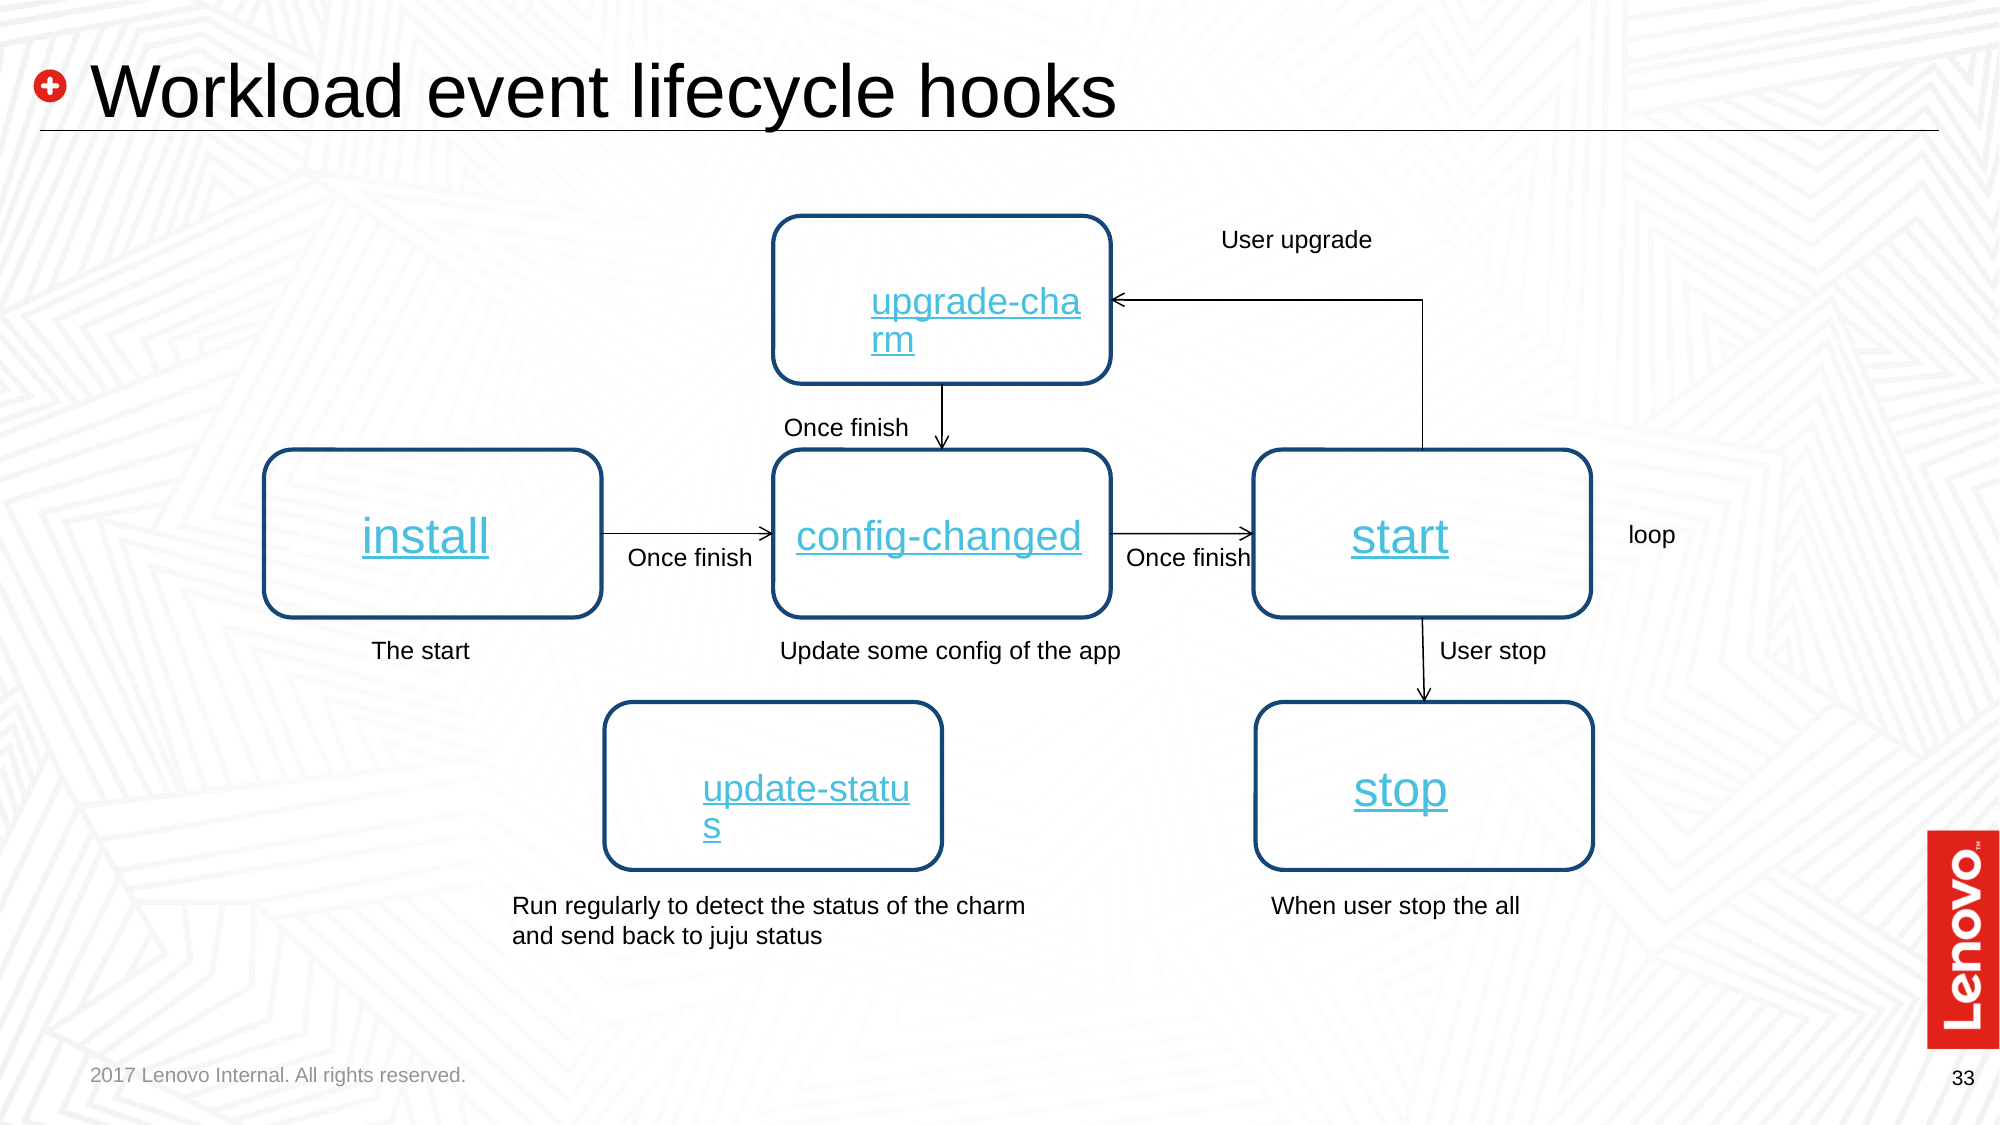

# Workload event lifecycle hooks
upgrade-charm
User upgrade
Once finish
install
config-changed
start
loop
Once finish
Once finish
The start
Update some config of the app
User stop
update-status
stop
Run regularly to detect the status of the charm
and send back to juju status
When user stop the all
2017 Lenovo Internal. All rights reserved.